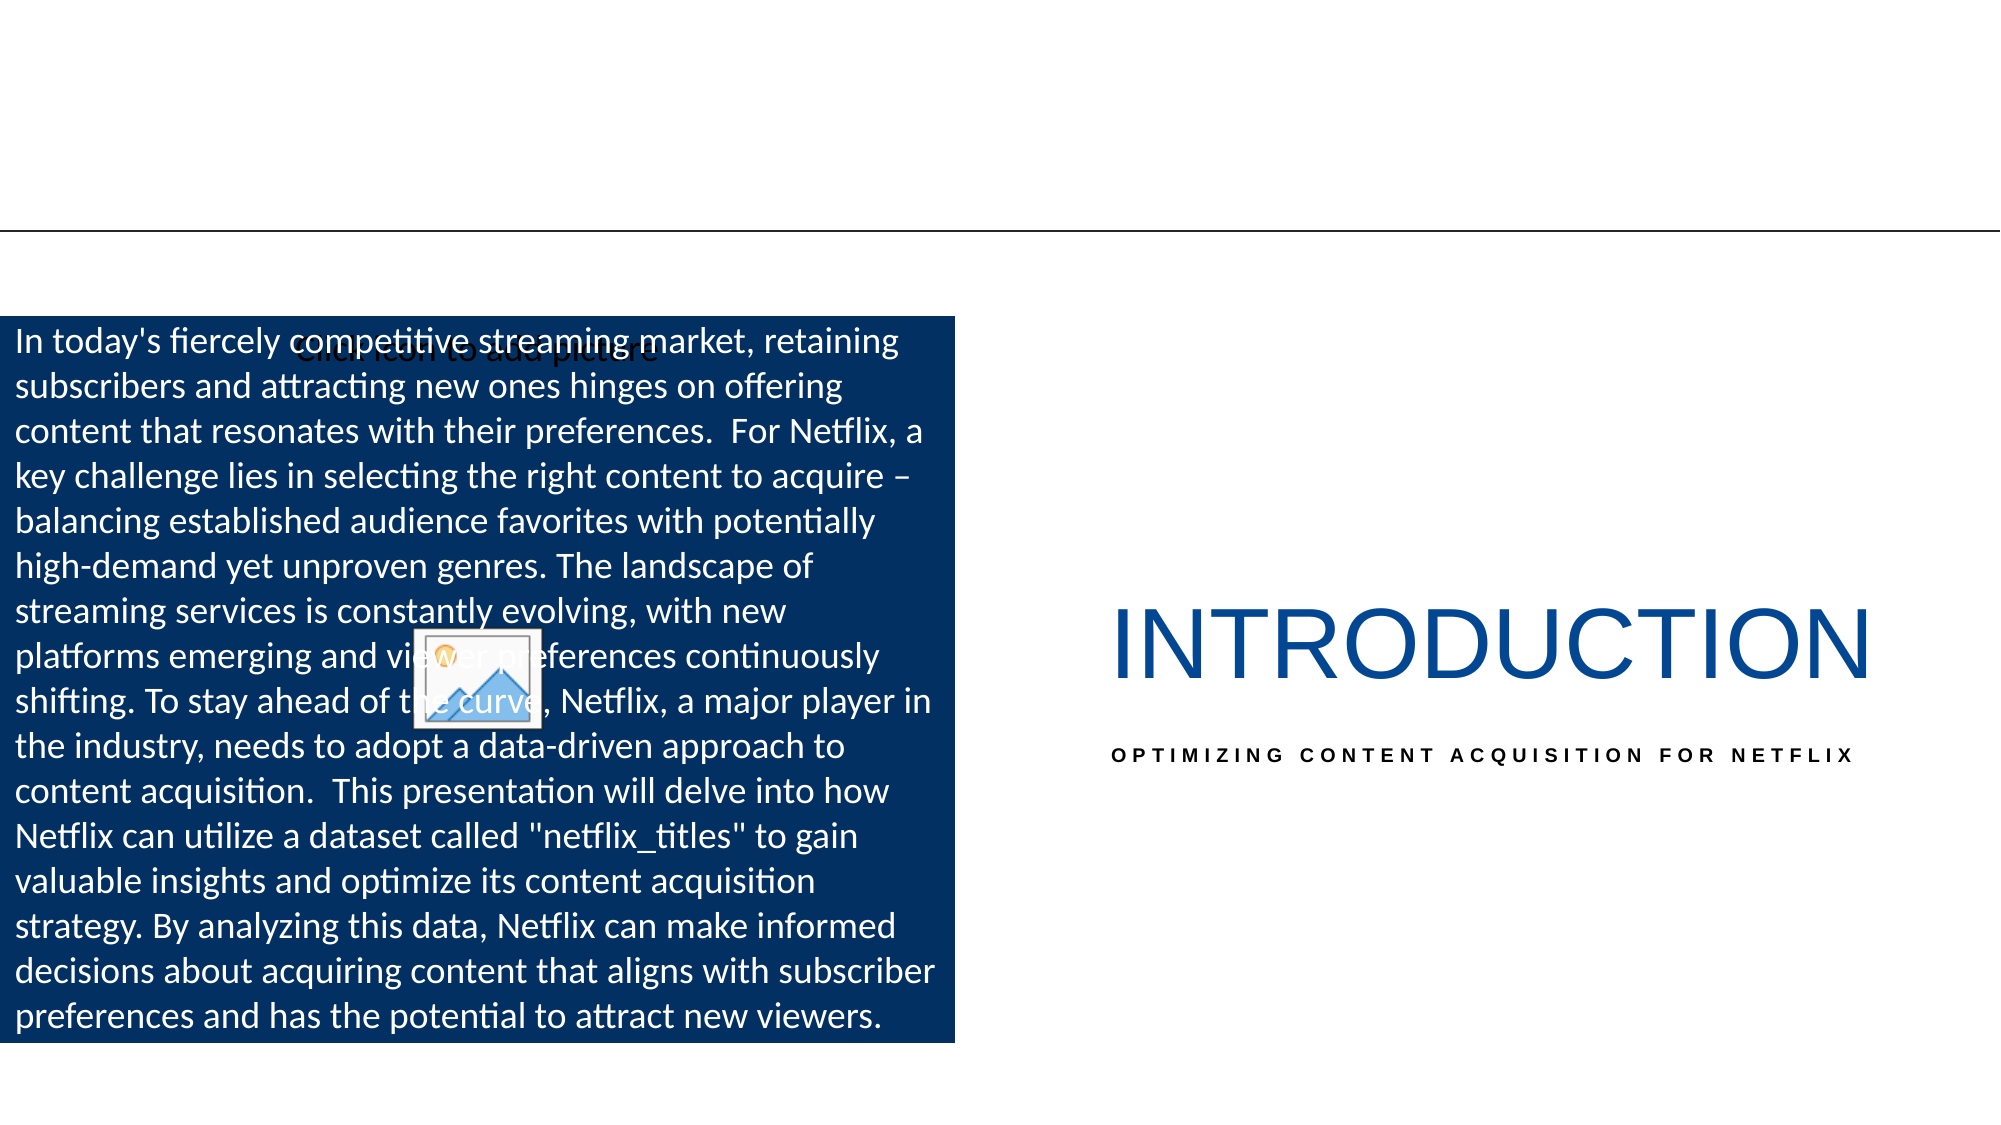

In today's fiercely competitive streaming market, retaining subscribers and attracting new ones hinges on offering content that resonates with their preferences.  For Netflix, a key challenge lies in selecting the right content to acquire – balancing established audience favorites with potentially high-demand yet unproven genres. The landscape of streaming services is constantly evolving, with new platforms emerging and viewer preferences continuously shifting. To stay ahead of the curve, Netflix, a major player in the industry, needs to adopt a data-driven approach to content acquisition.  This presentation will delve into how Netflix can utilize a dataset called "netflix_titles" to gain valuable insights and optimize its content acquisition strategy. By analyzing this data, Netflix can make informed decisions about acquiring content that aligns with subscriber preferences and has the potential to attract new viewers.

# introduction
Optimizing Content Acquisition for Netflix